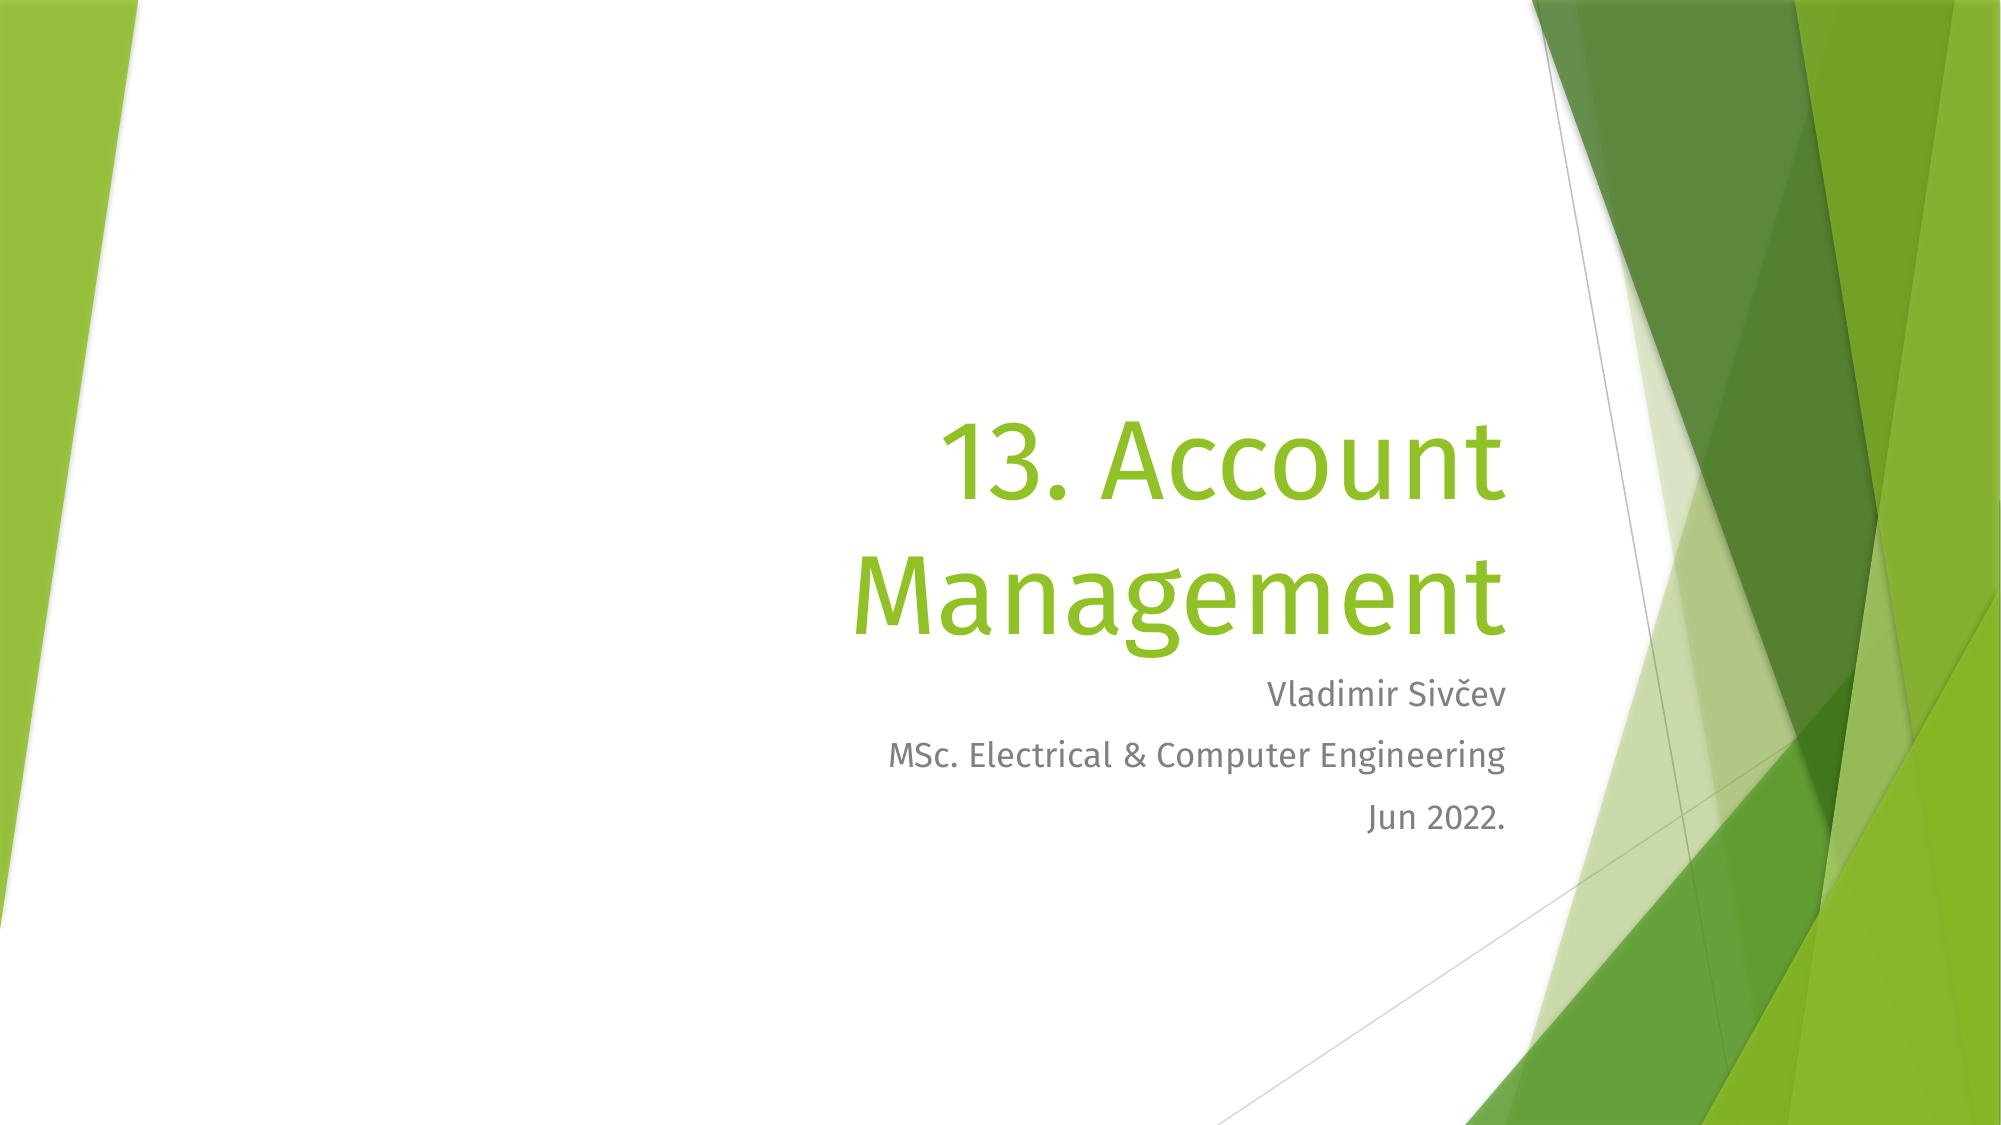

# 13. Account Management
Vladimir Sivčev
MSc. Electrical & Computer Engineering
Jun 2022.